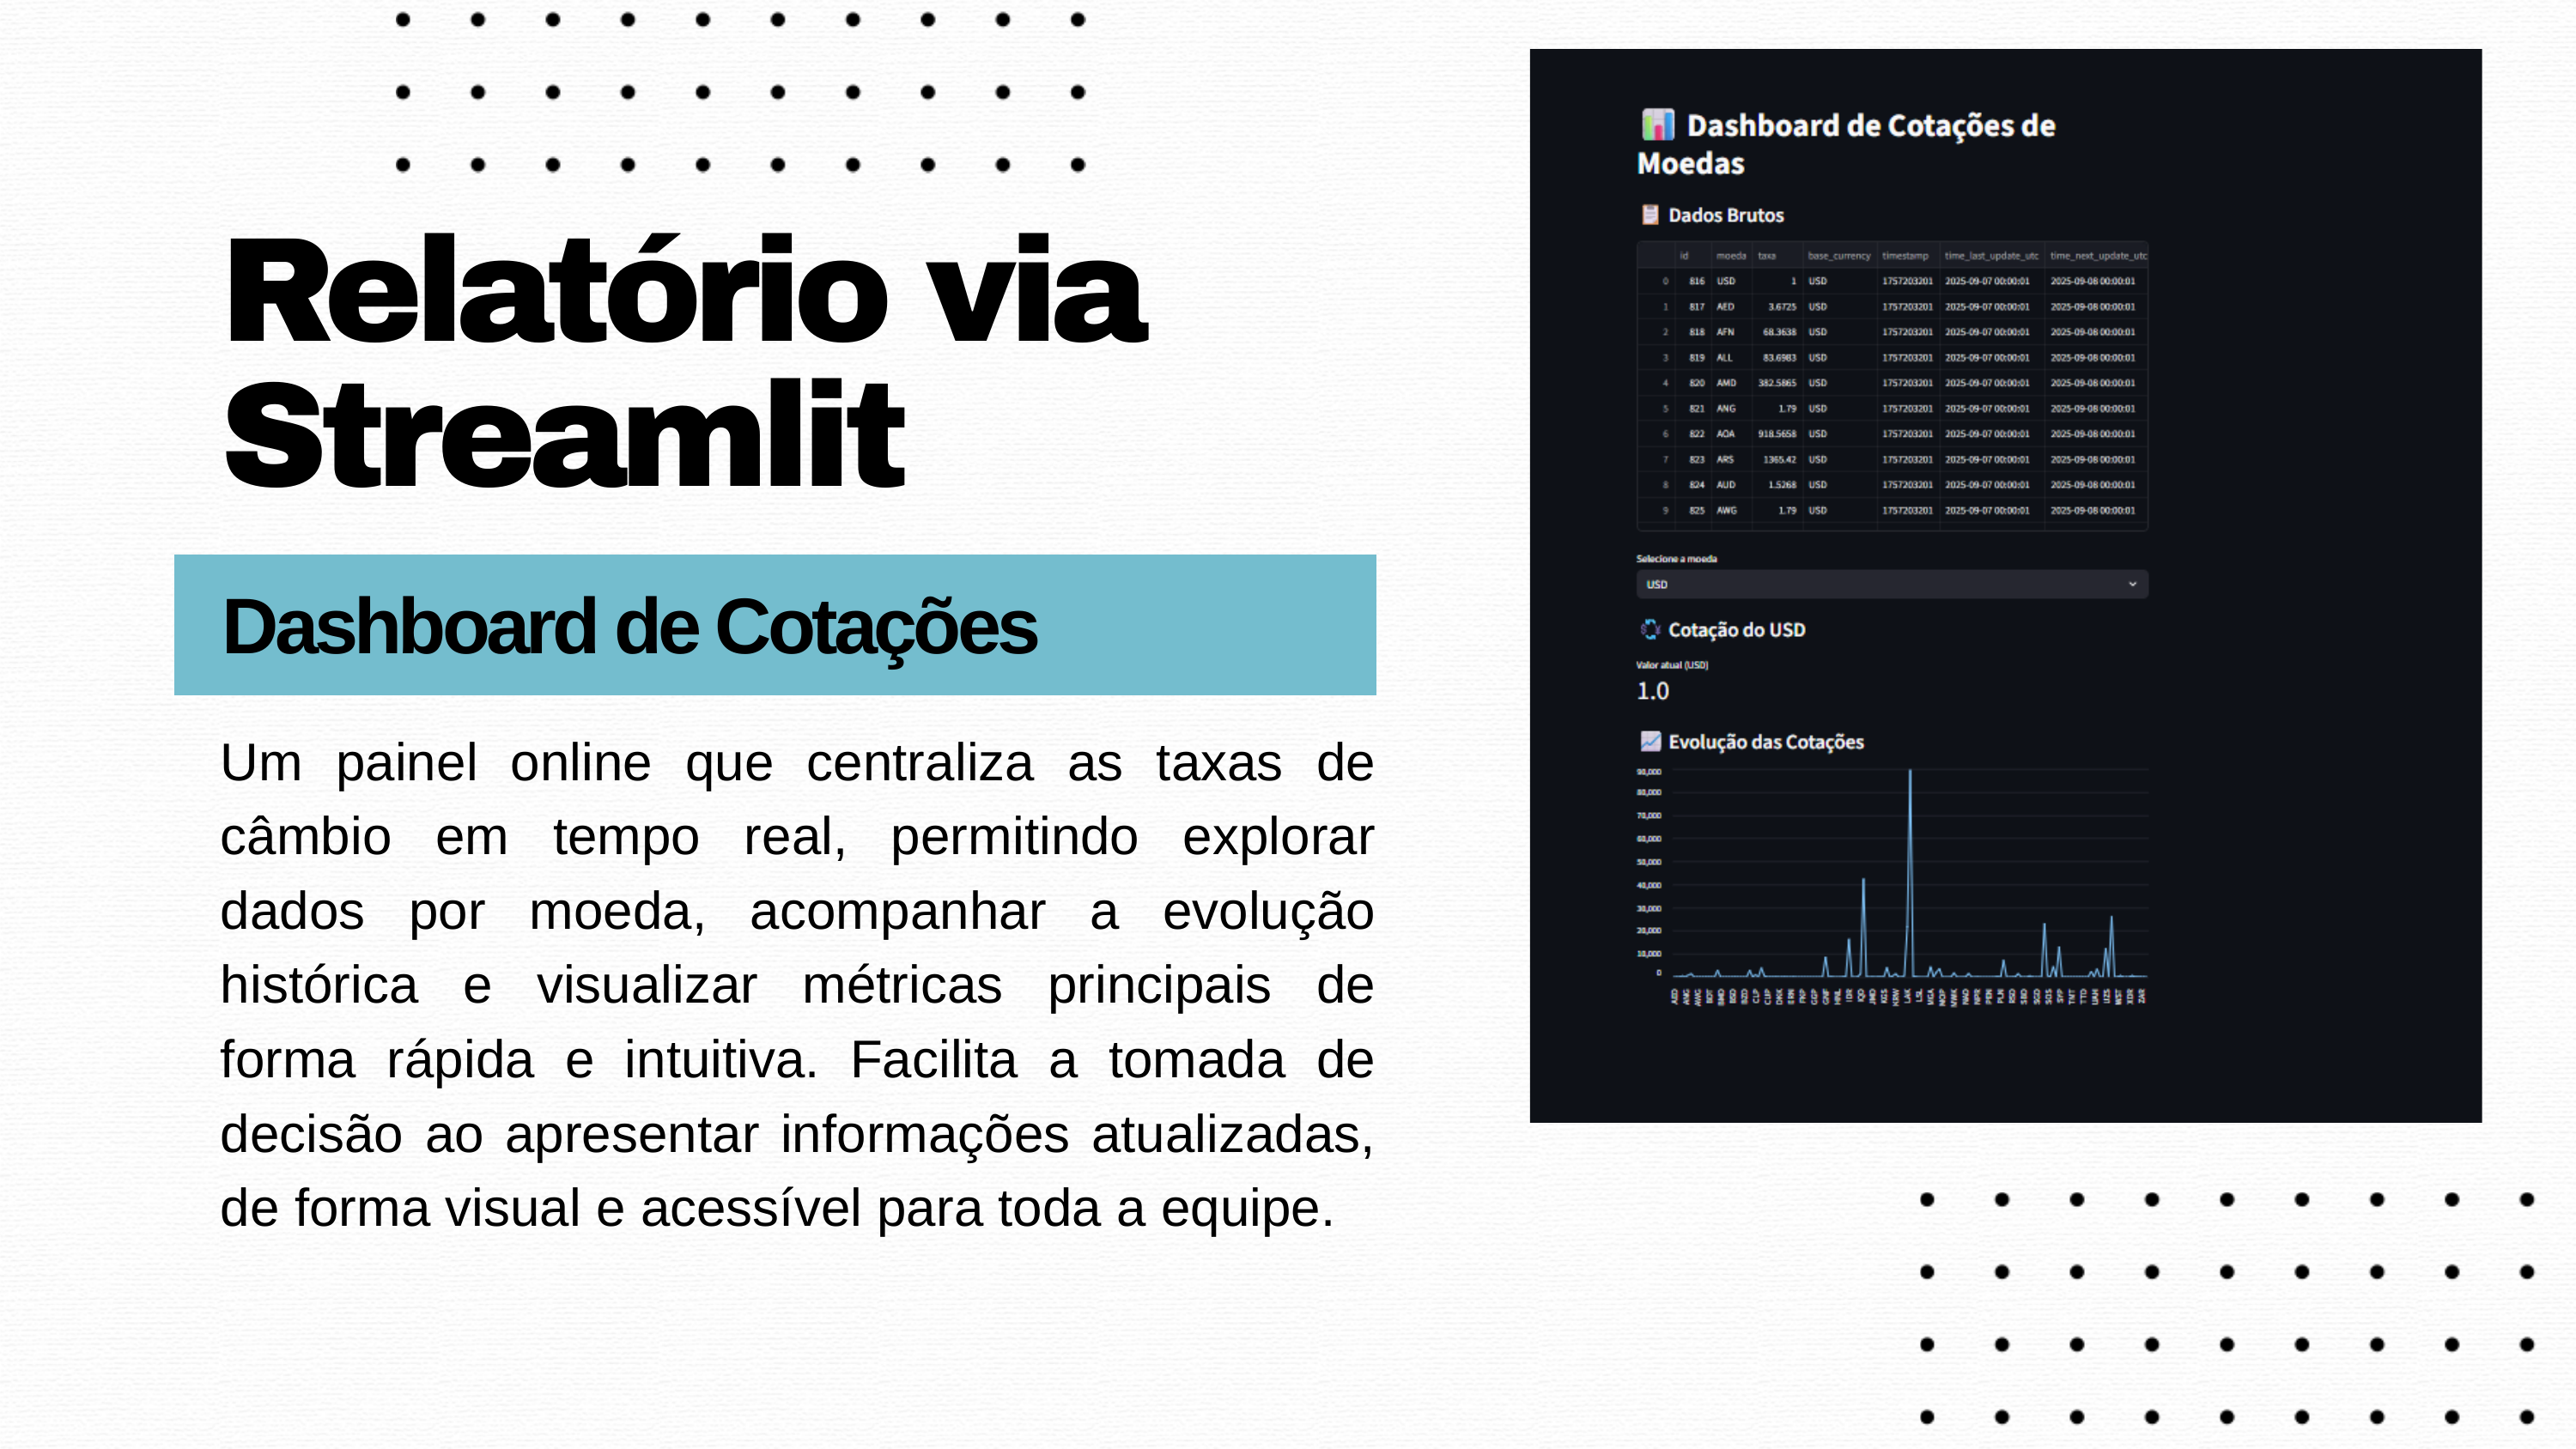

Relatório via Streamlit

Dashboard de Cotações
Um painel online que centraliza as taxas de câmbio em tempo real, permitindo explorar dados por moeda, acompanhar a evolução histórica e visualizar métricas principais de forma rápida e intuitiva. Facilita a tomada de decisão ao apresentar informações atualizadas, de forma visual e acessível para toda a equipe.